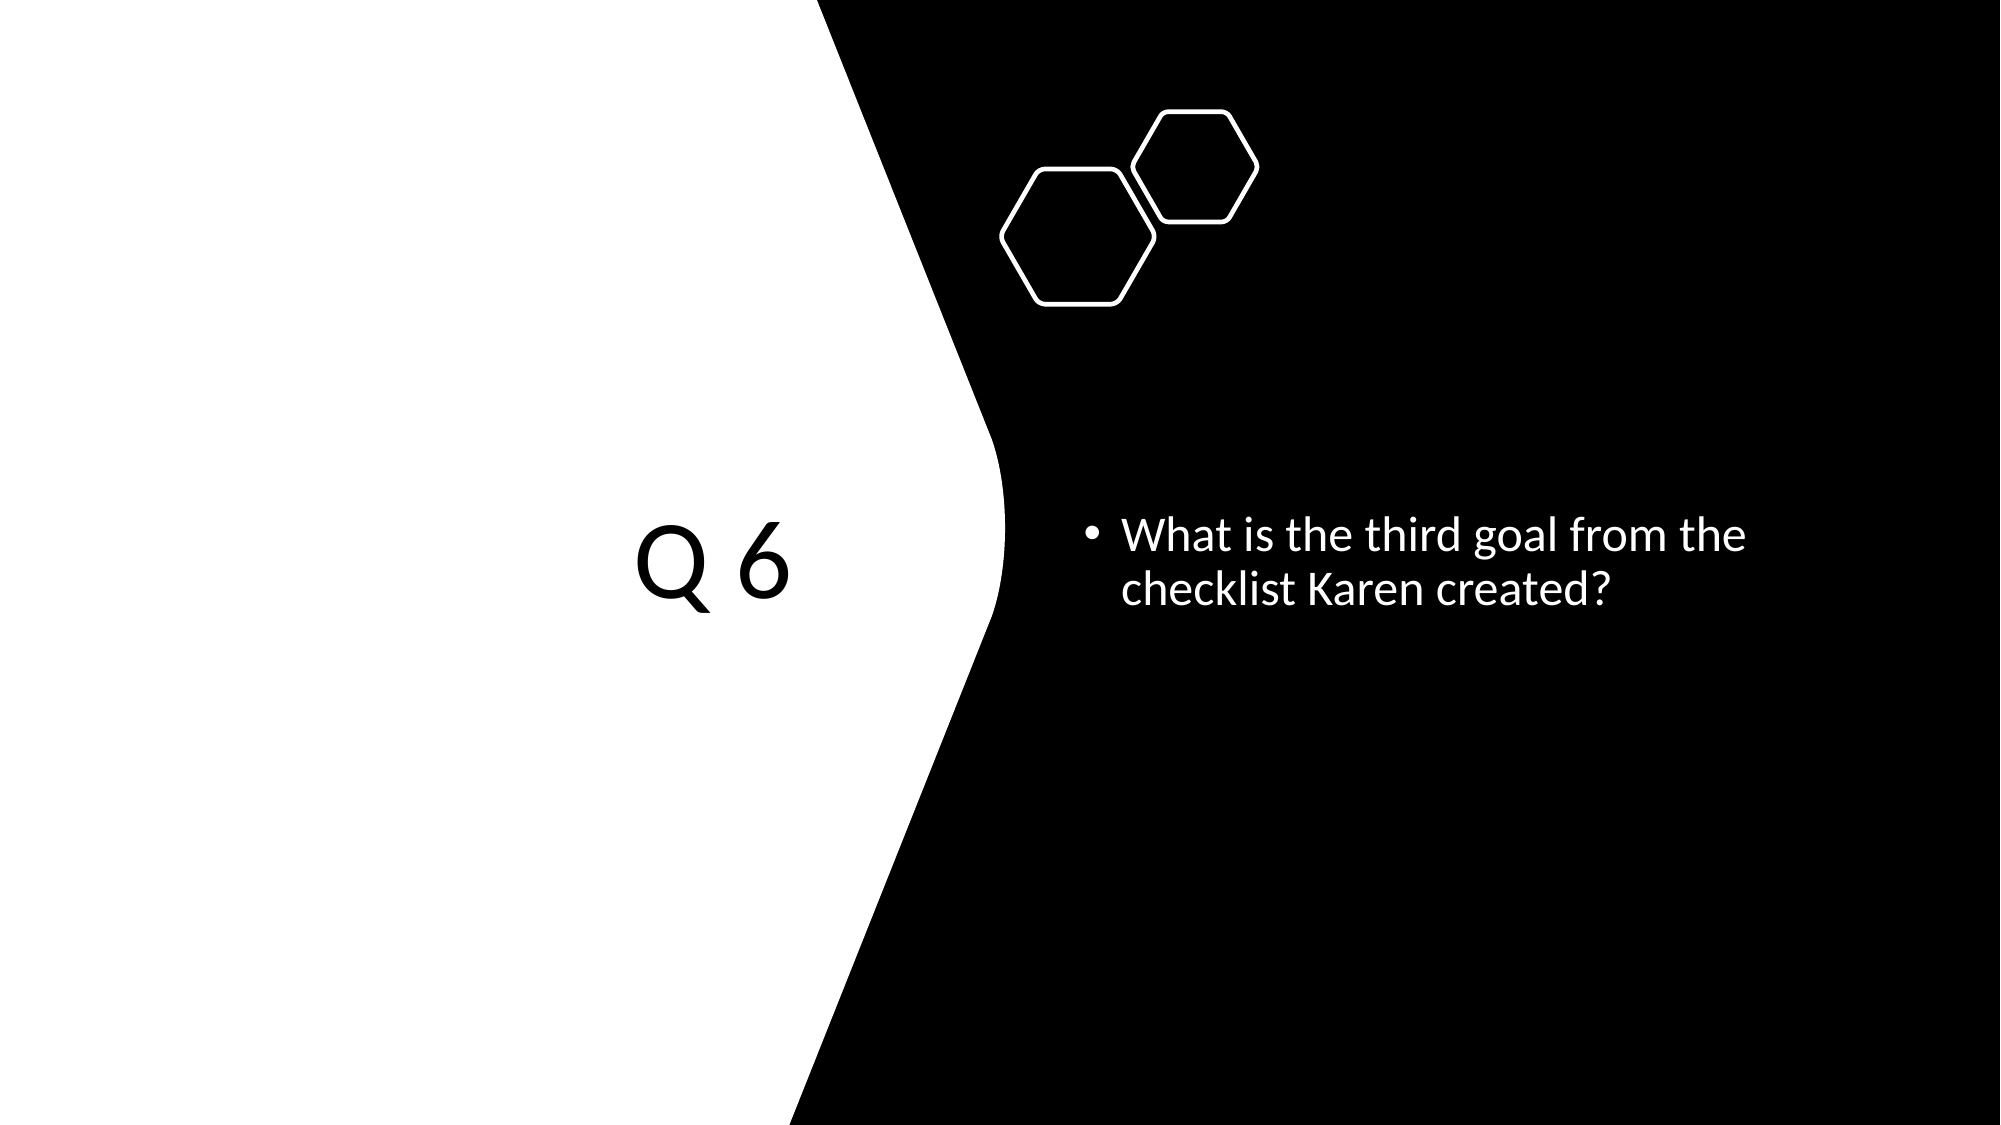

# Q 6
What is the third goal from the checklist Karen created?